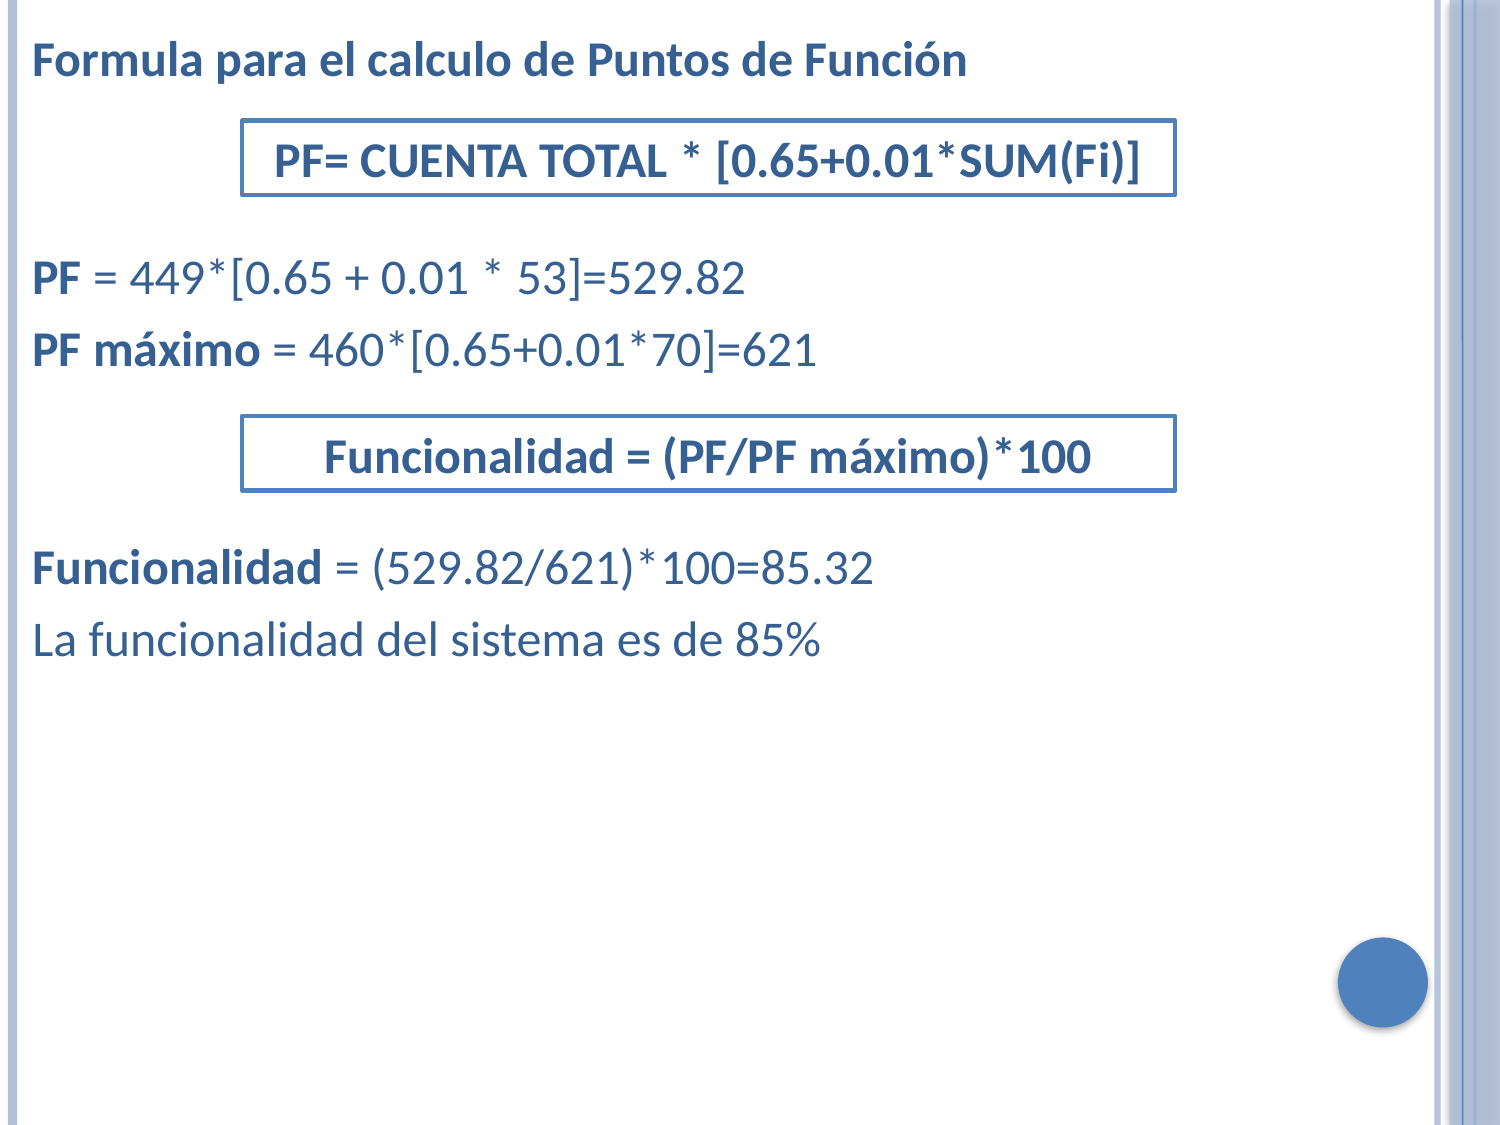

Formula para el calculo de Puntos de Función

PF = 449*[0.65 + 0.01 * 53]=529.82
PF máximo = 460*[0.65+0.01*70]=621

Funcionalidad = (529.82/621)*100=85.32
La funcionalidad del sistema es de 85%
PF= CUENTA TOTAL * [0.65+0.01*SUM(Fi)]
Funcionalidad = (PF/PF máximo)*100